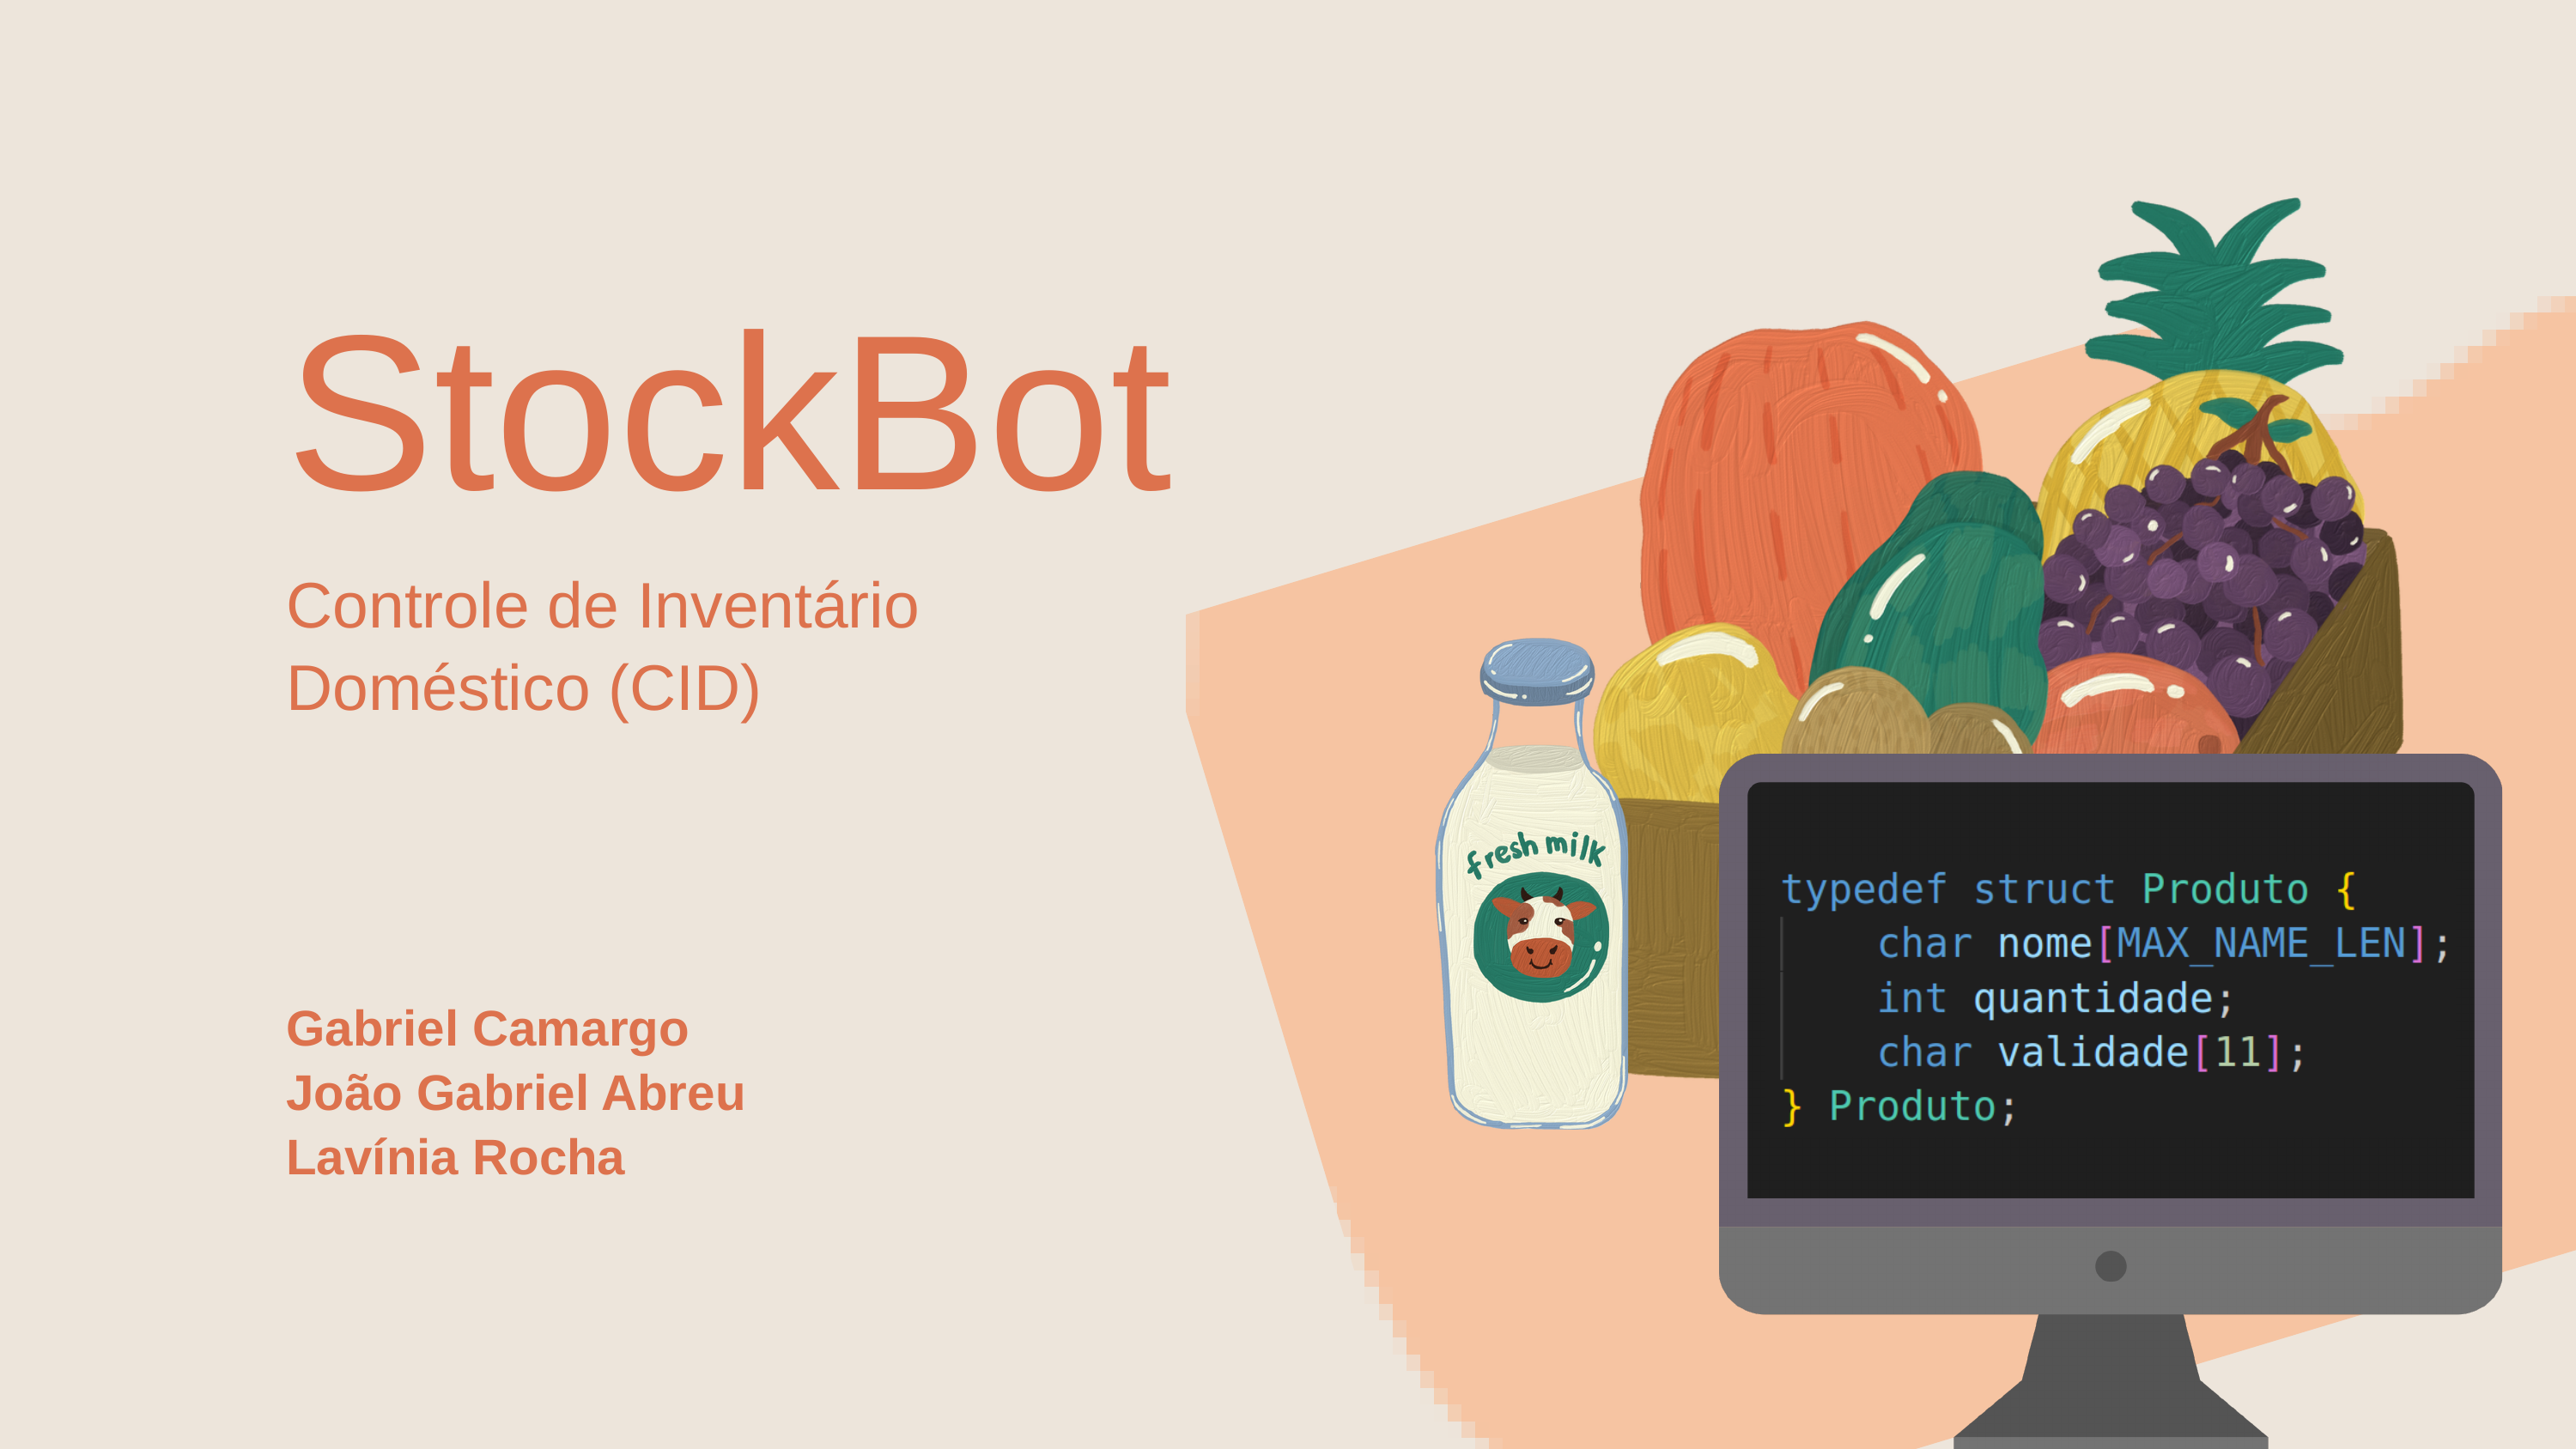

StockBot

Controle de Inventário Doméstico (CID)

Gabriel Camargo
João Gabriel Abreu
Lavínia Rocha